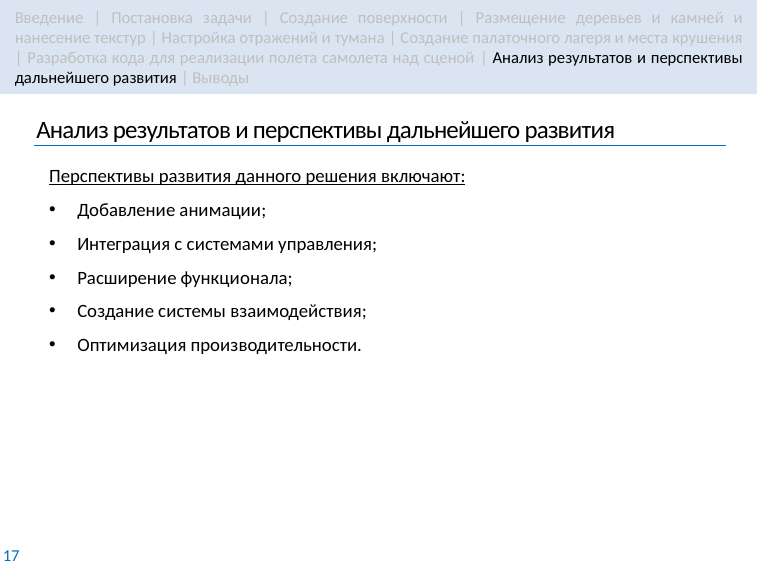

Введение | Постановка задачи | Создание поверхности | Размещение деревьев и камней и нанесение текстур | Настройка отражений и тумана | Создание палаточного лагеря и места крушения | Разработка кода для реализации полета самолета над сценой | Анализ результатов и перспективы дальнейшего развития | Выводы
Анализ результатов и перспективы дальнейшего развития
Перспективы развития данного решения включают:
Добавление анимации;
Интеграция с системами управления;
Расширение функционала;
Создание системы взаимодействия;
Оптимизация производительности.
17